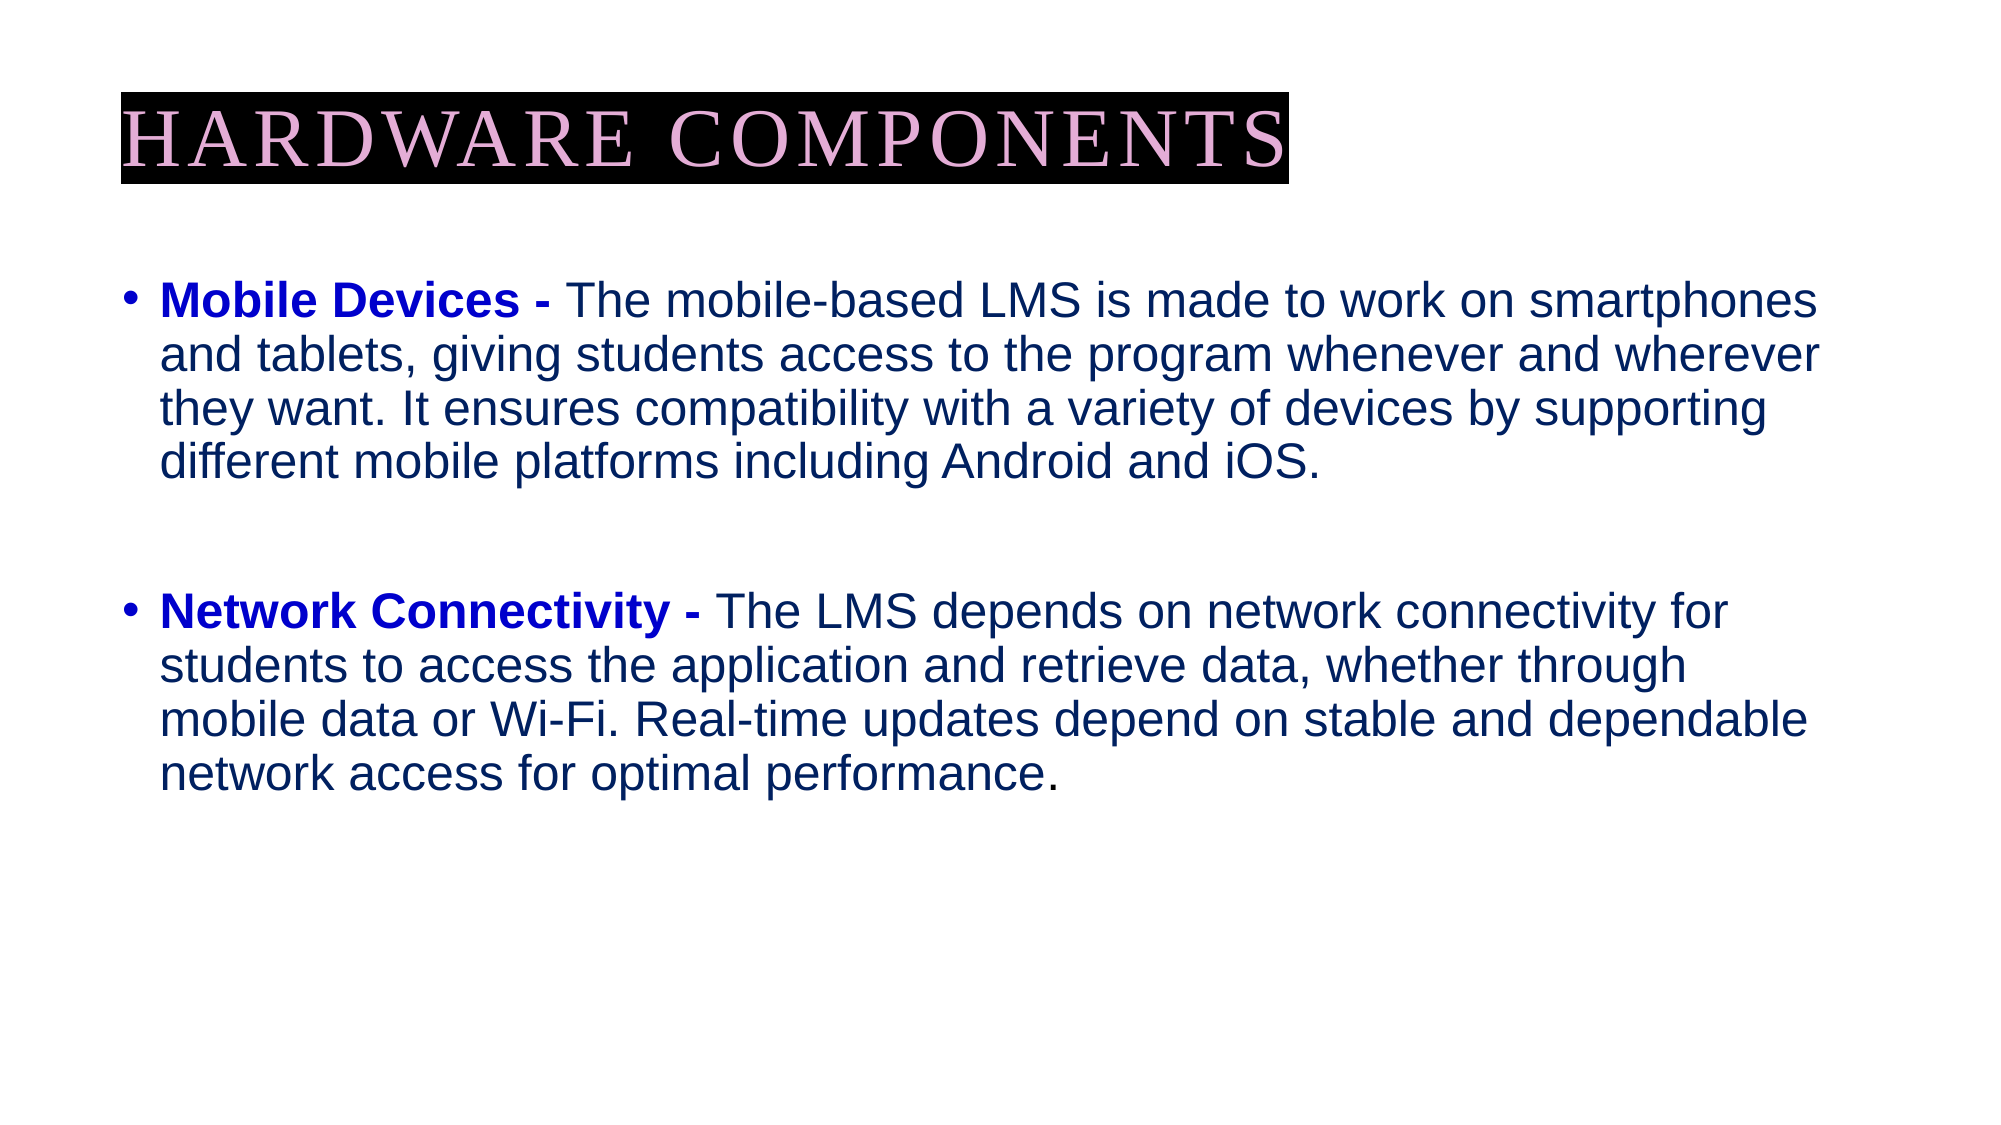

# Hardware components
Mobile Devices - The mobile-based LMS is made to work on smartphones and tablets, giving students access to the program whenever and wherever they want. It ensures compatibility with a variety of devices by supporting different mobile platforms including Android and iOS.

Network Connectivity - The LMS depends on network connectivity for students to access the application and retrieve data, whether through mobile data or Wi-Fi. Real-time updates depend on stable and dependable network access for optimal performance.